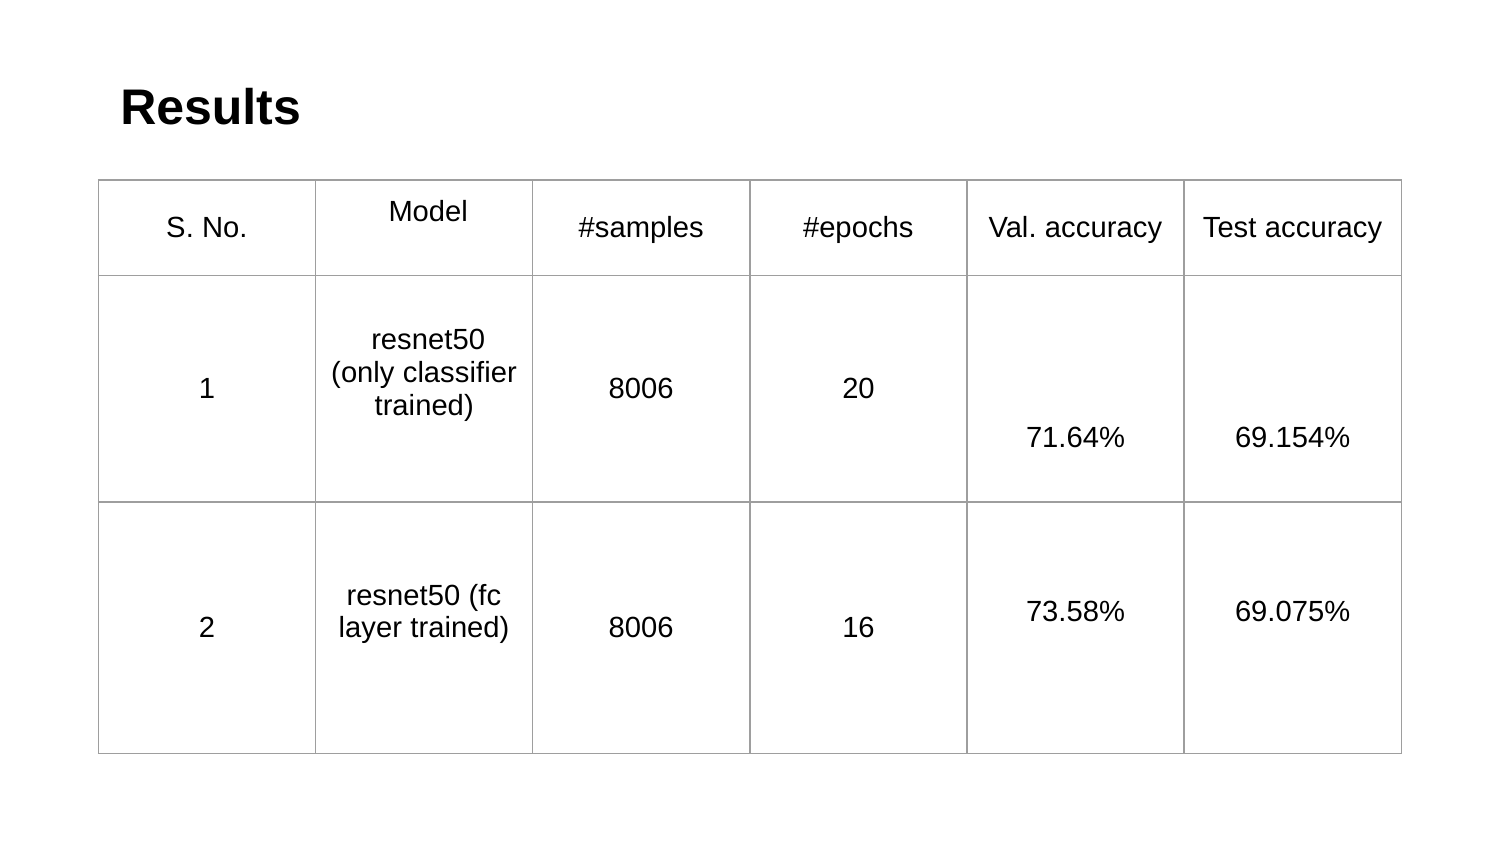

Results
| S. No. | Model | #samples | #epochs | Val. accuracy | Test accuracy |
| --- | --- | --- | --- | --- | --- |
| 1 | resnet50 (only classifier trained) | 8006 | 20 | 71.64% | 69.154% |
| 2 | resnet50 (fc layer trained) | 8006 | 16 | 73.58% | 69.075% |